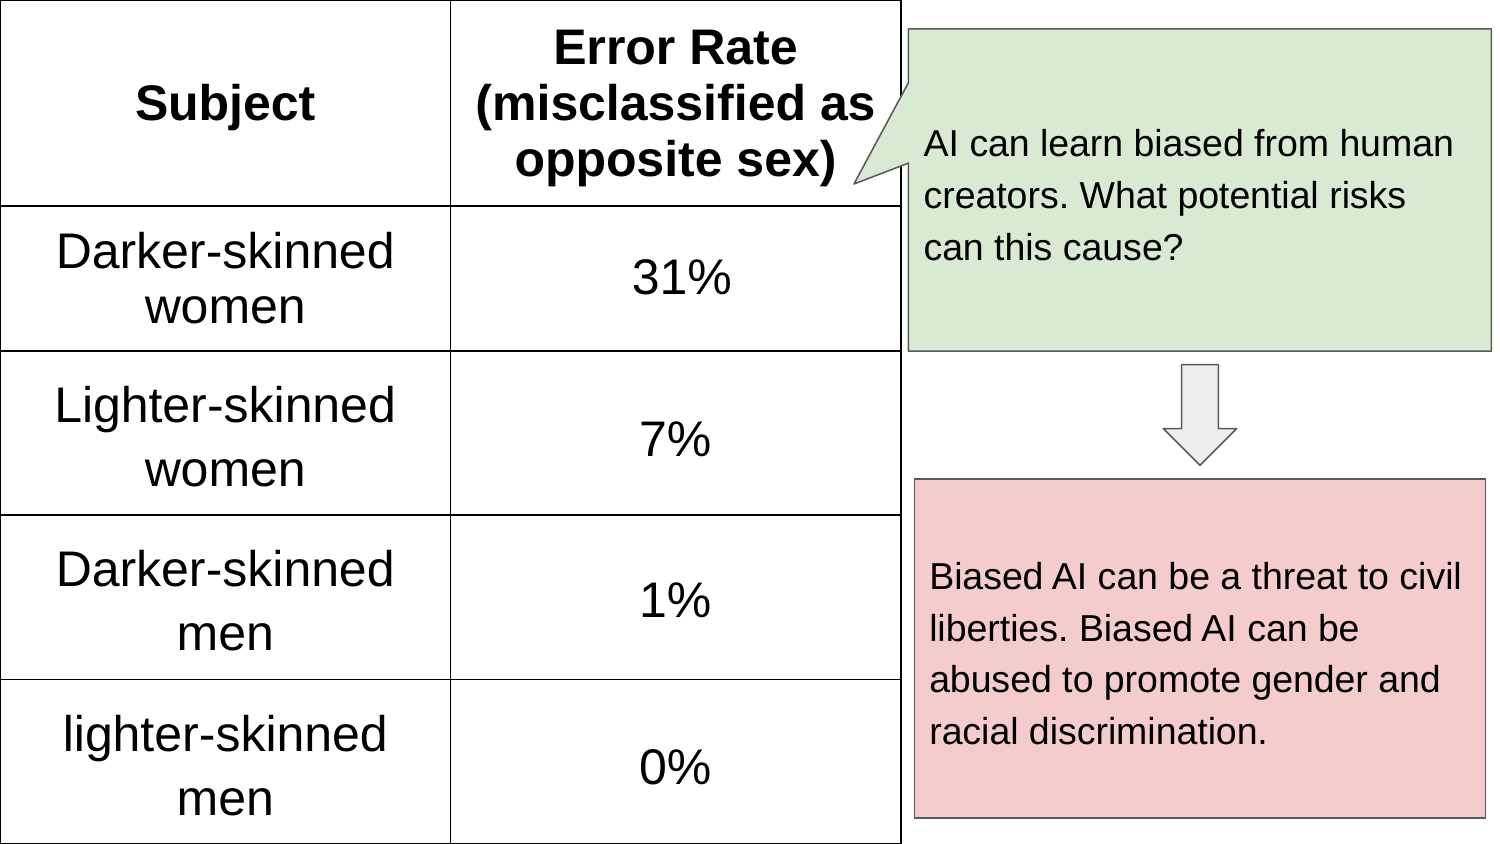

| Subject | Error Rate (misclassified as opposite sex) |
| --- | --- |
| Darker-skinned women |  |
| Lighter-skinned women |  |
| Darker-skinned men |  |
| lighter-skinned men |  |
AI can learn biased from human creators. What potential risks can this cause?
31%

7%
Biased AI can be a threat to civil liberties. Biased AI can be abused to promote gender and racial discrimination.
1%
0%